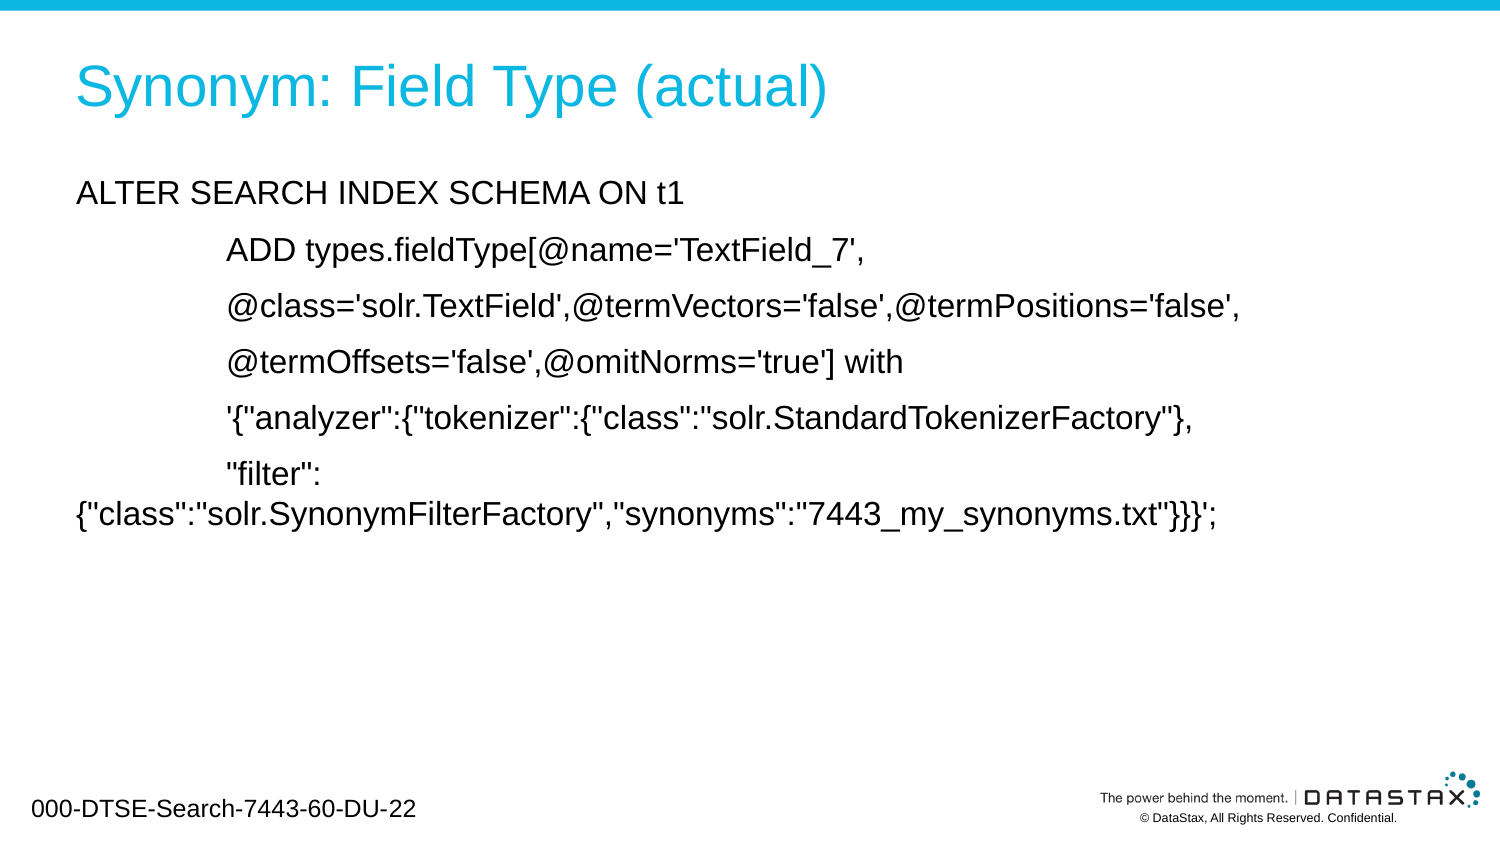

# Synonym: Field Type (actual)
ALTER SEARCH INDEX SCHEMA ON t1
	ADD types.fieldType[@name='TextField_7',
	@class='solr.TextField',@termVectors='false',@termPositions='false',
	@termOffsets='false',@omitNorms='true'] with
	'{"analyzer":{"tokenizer":{"class":"solr.StandardTokenizerFactory"},
	"filter":{"class":"solr.SynonymFilterFactory","synonyms":"7443_my_synonyms.txt"}}}';

000-DTSE-Search-7443-60-DU-22
© DataStax, All Rights Reserved. Confidential.